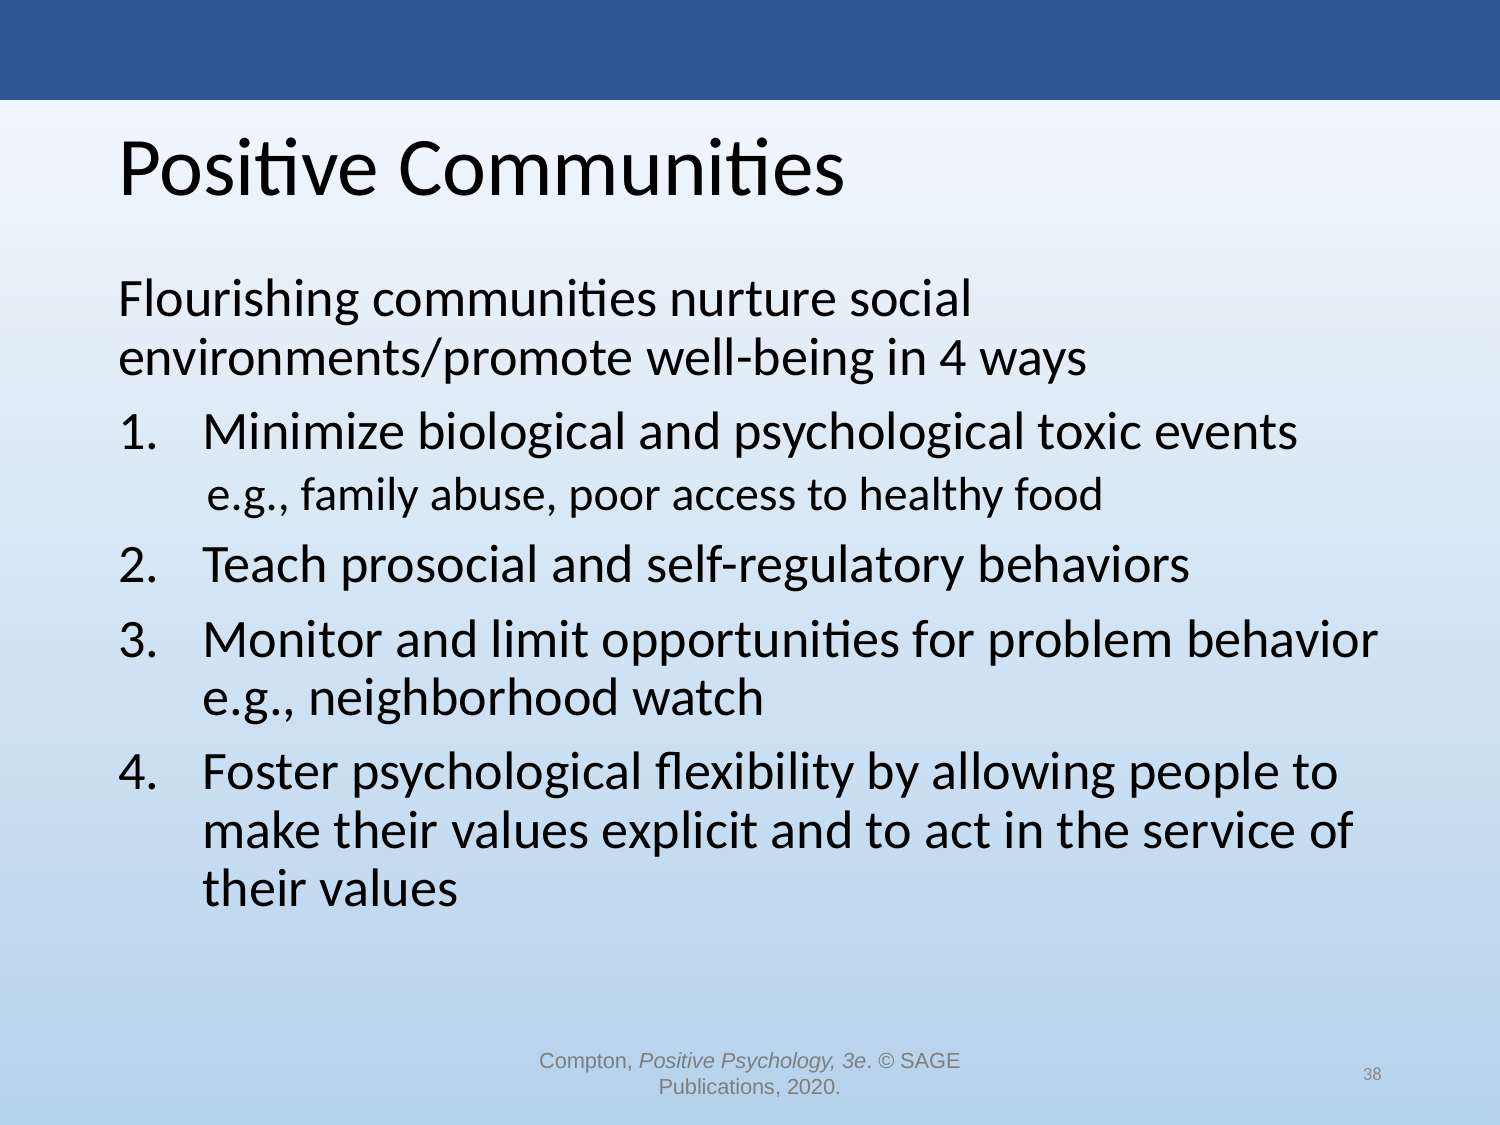

# Positive Communities
Flourishing communities nurture social environments/promote well-being in 4 ways
Minimize biological and psychological toxic events
   e.g., family abuse, poor access to healthy food
Teach prosocial and self-regulatory behaviors
Monitor and limit opportunities for problem behavior e.g., neighborhood watch
Foster psychological flexibility by allowing people to make their values explicit and to act in the service of their values
Compton, Positive Psychology, 3e. © SAGE Publications, 2020.
38